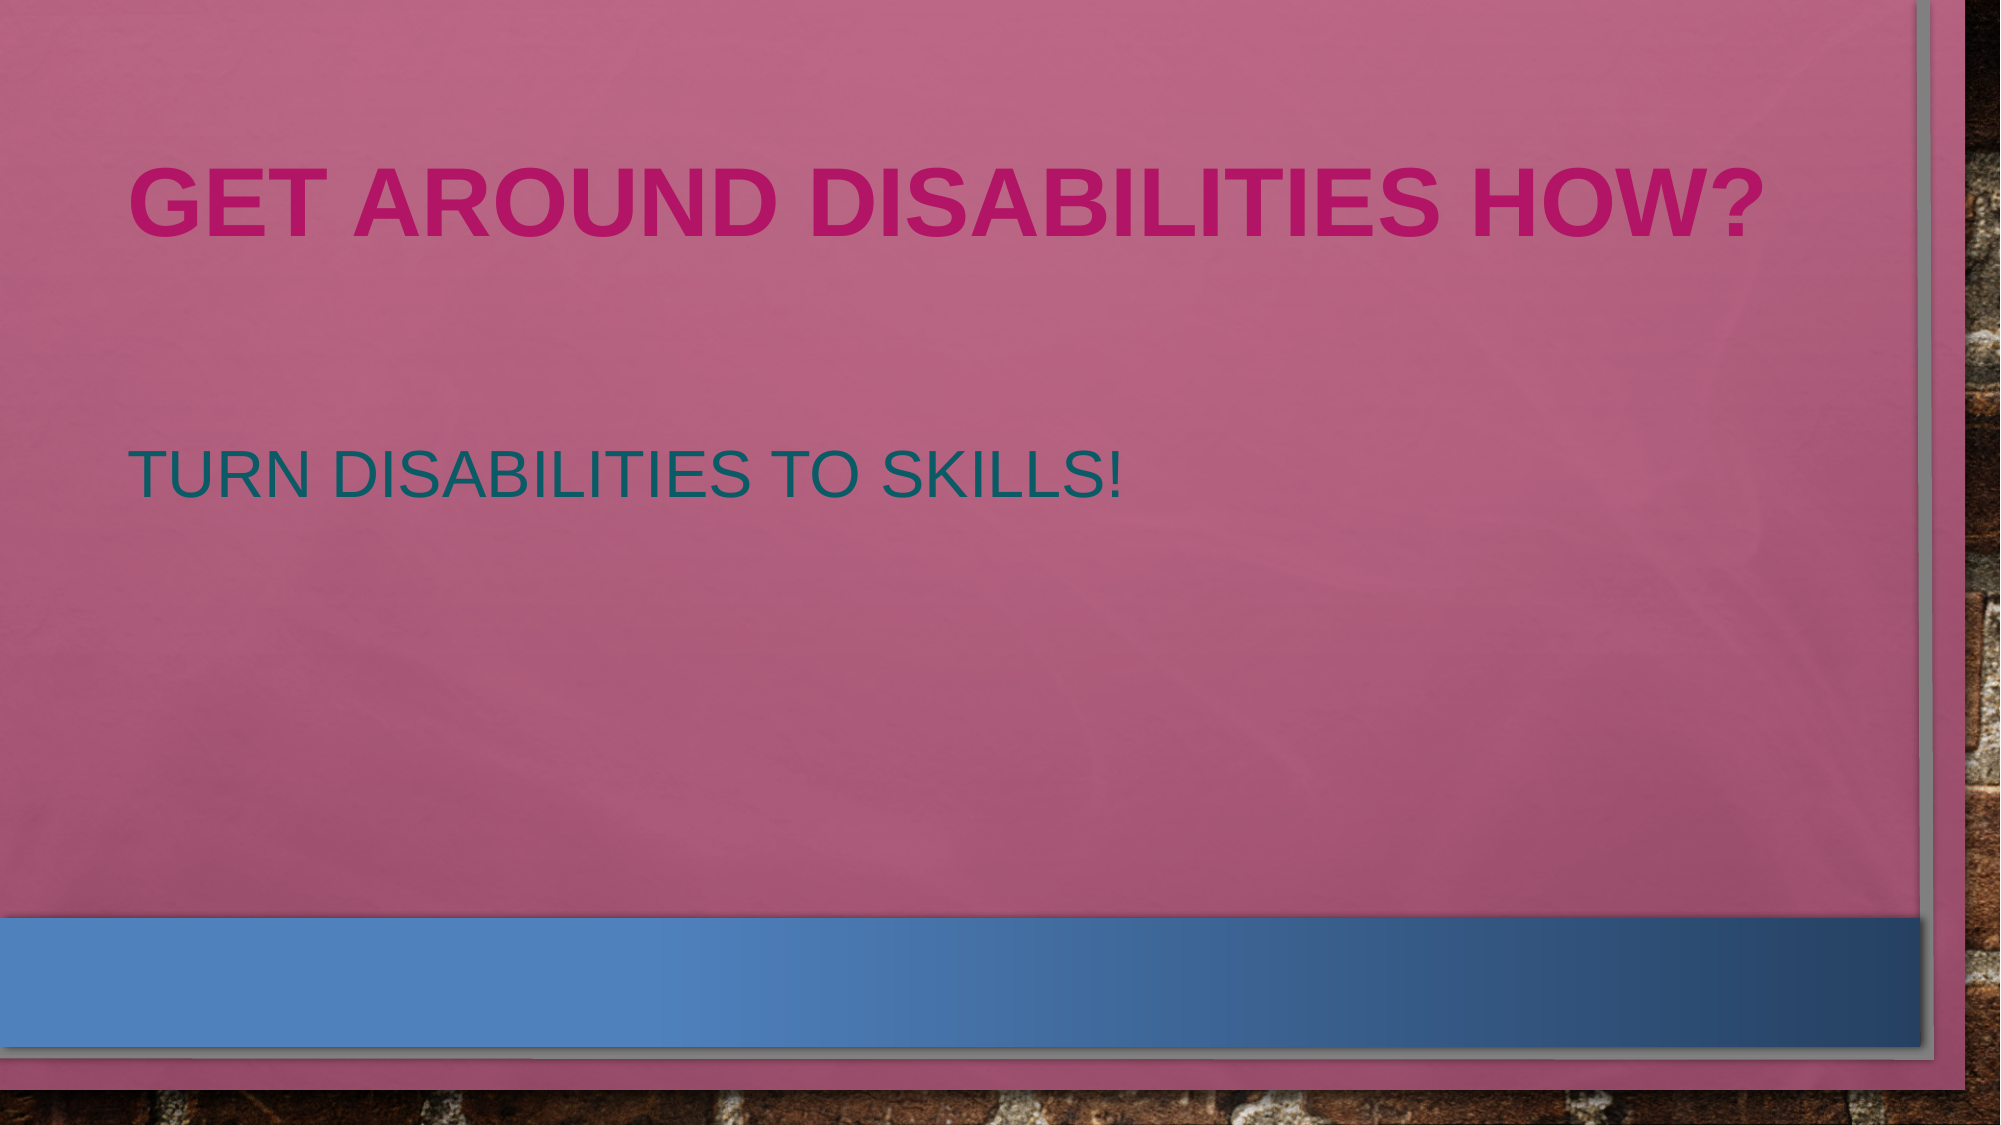

Get around disabilities how?
Turn disabilities to skills!